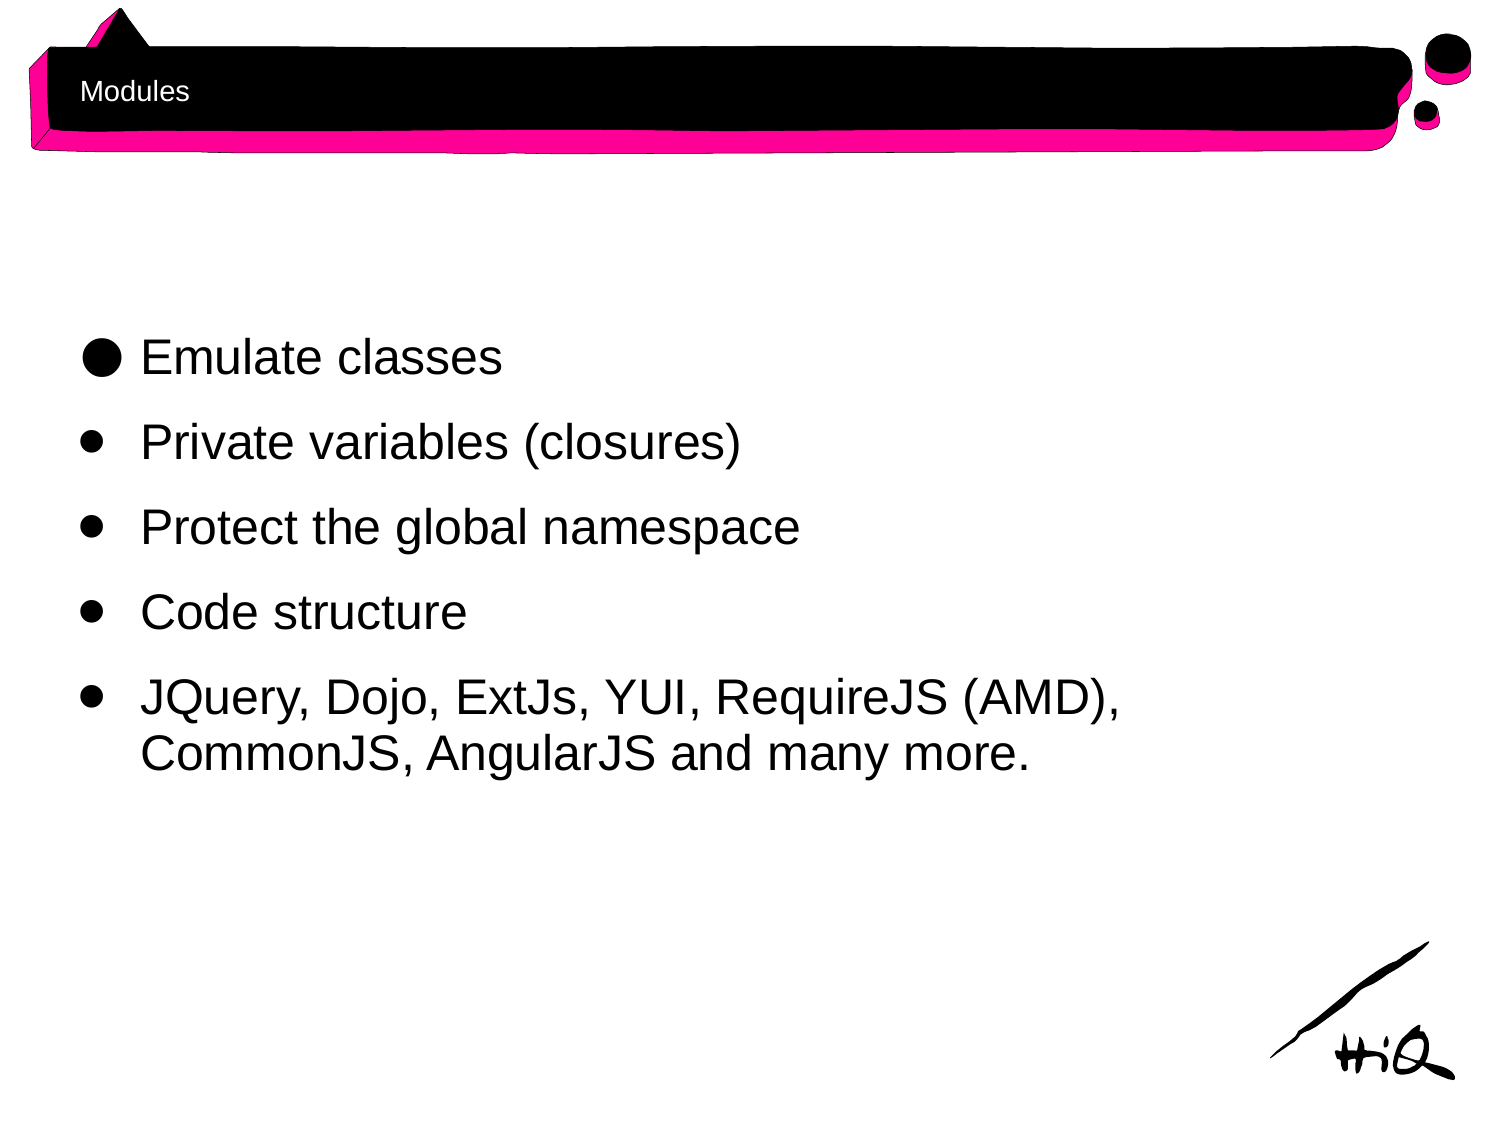

# Modules

Emulate classes
Private variables (closures)
Protect the global namespace
Code structure
JQuery, Dojo, ExtJs, YUI, RequireJS (AMD), CommonJS, AngularJS and many more.